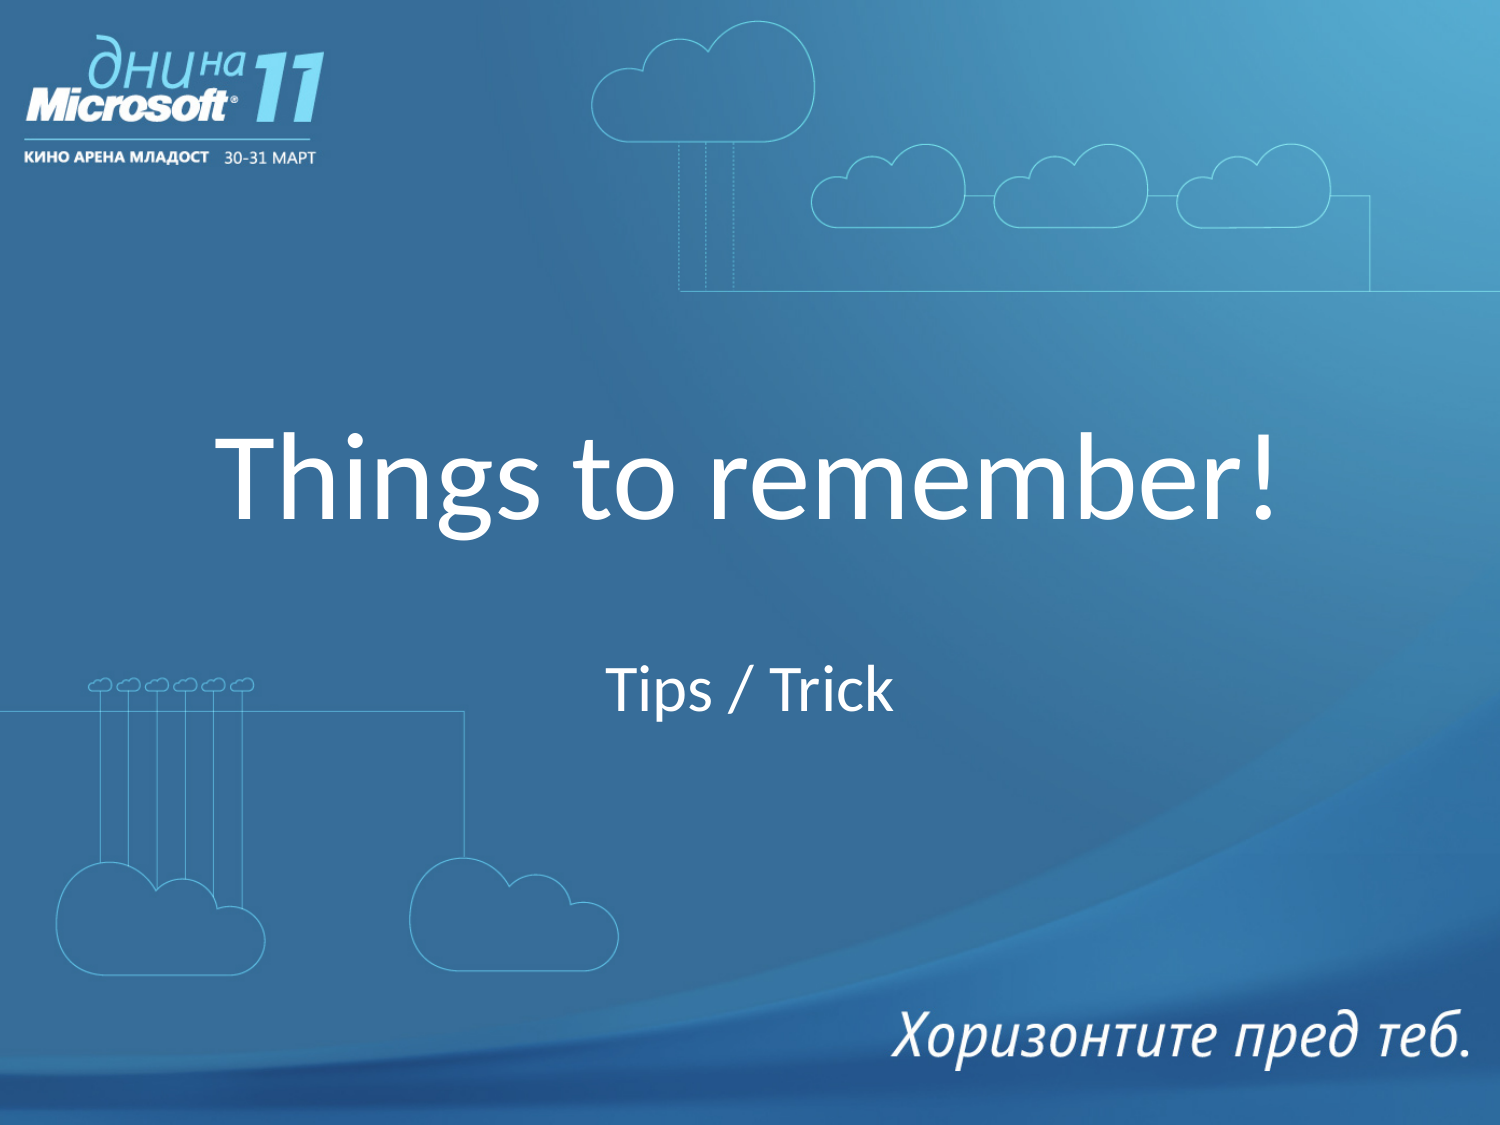

# Things to remember!
Tips / Trick